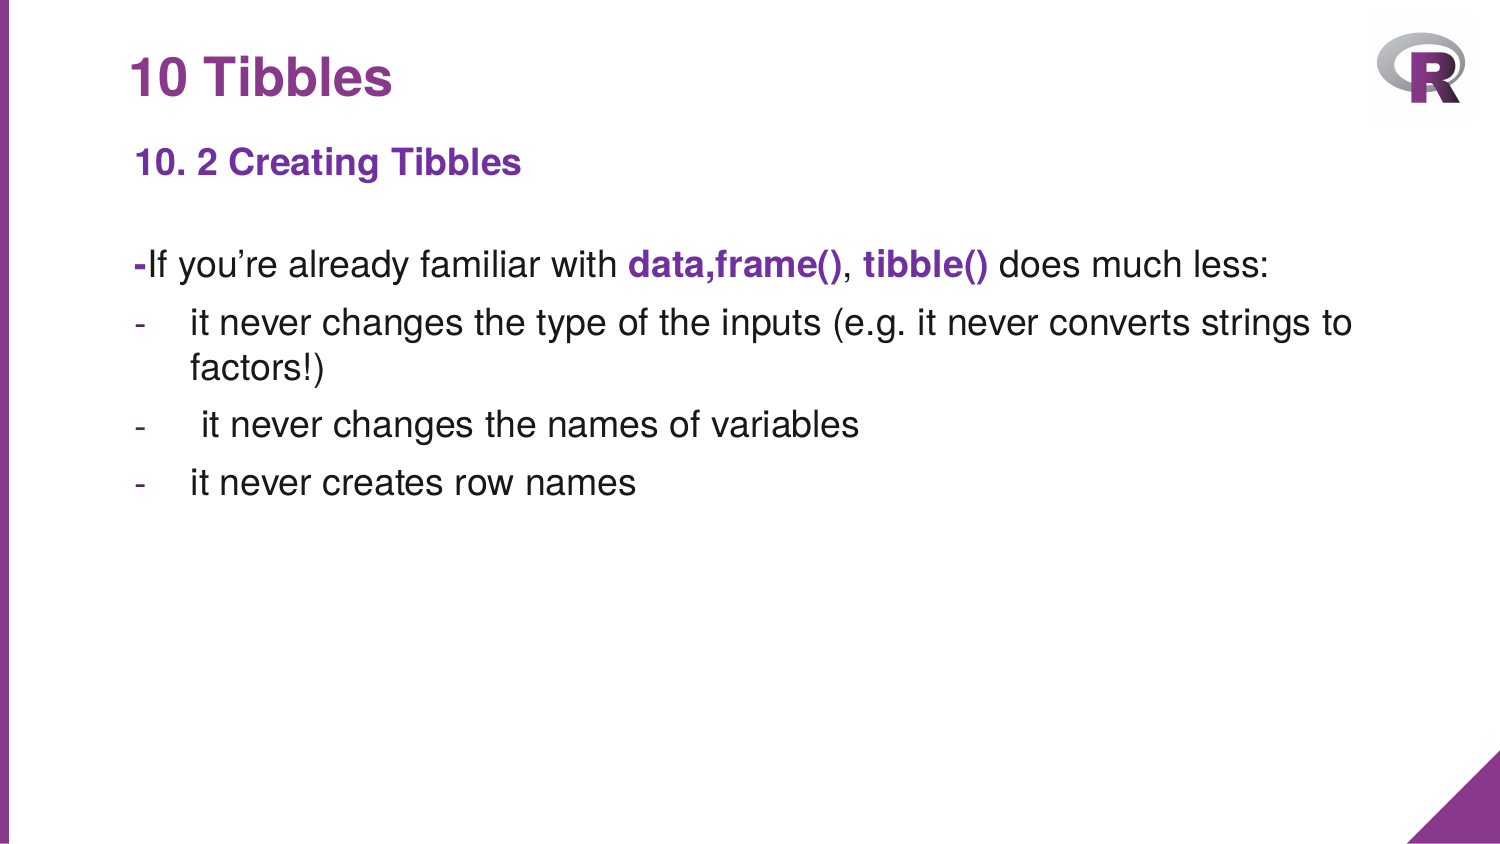

# 10 Tibbles
10. 2 Creating Tibbles
-If you’re already familiar with data,frame(), tibble() does much less:
it never changes the type of the inputs (e.g. it never converts strings to factors!)
 it never changes the names of variables
it never creates row names